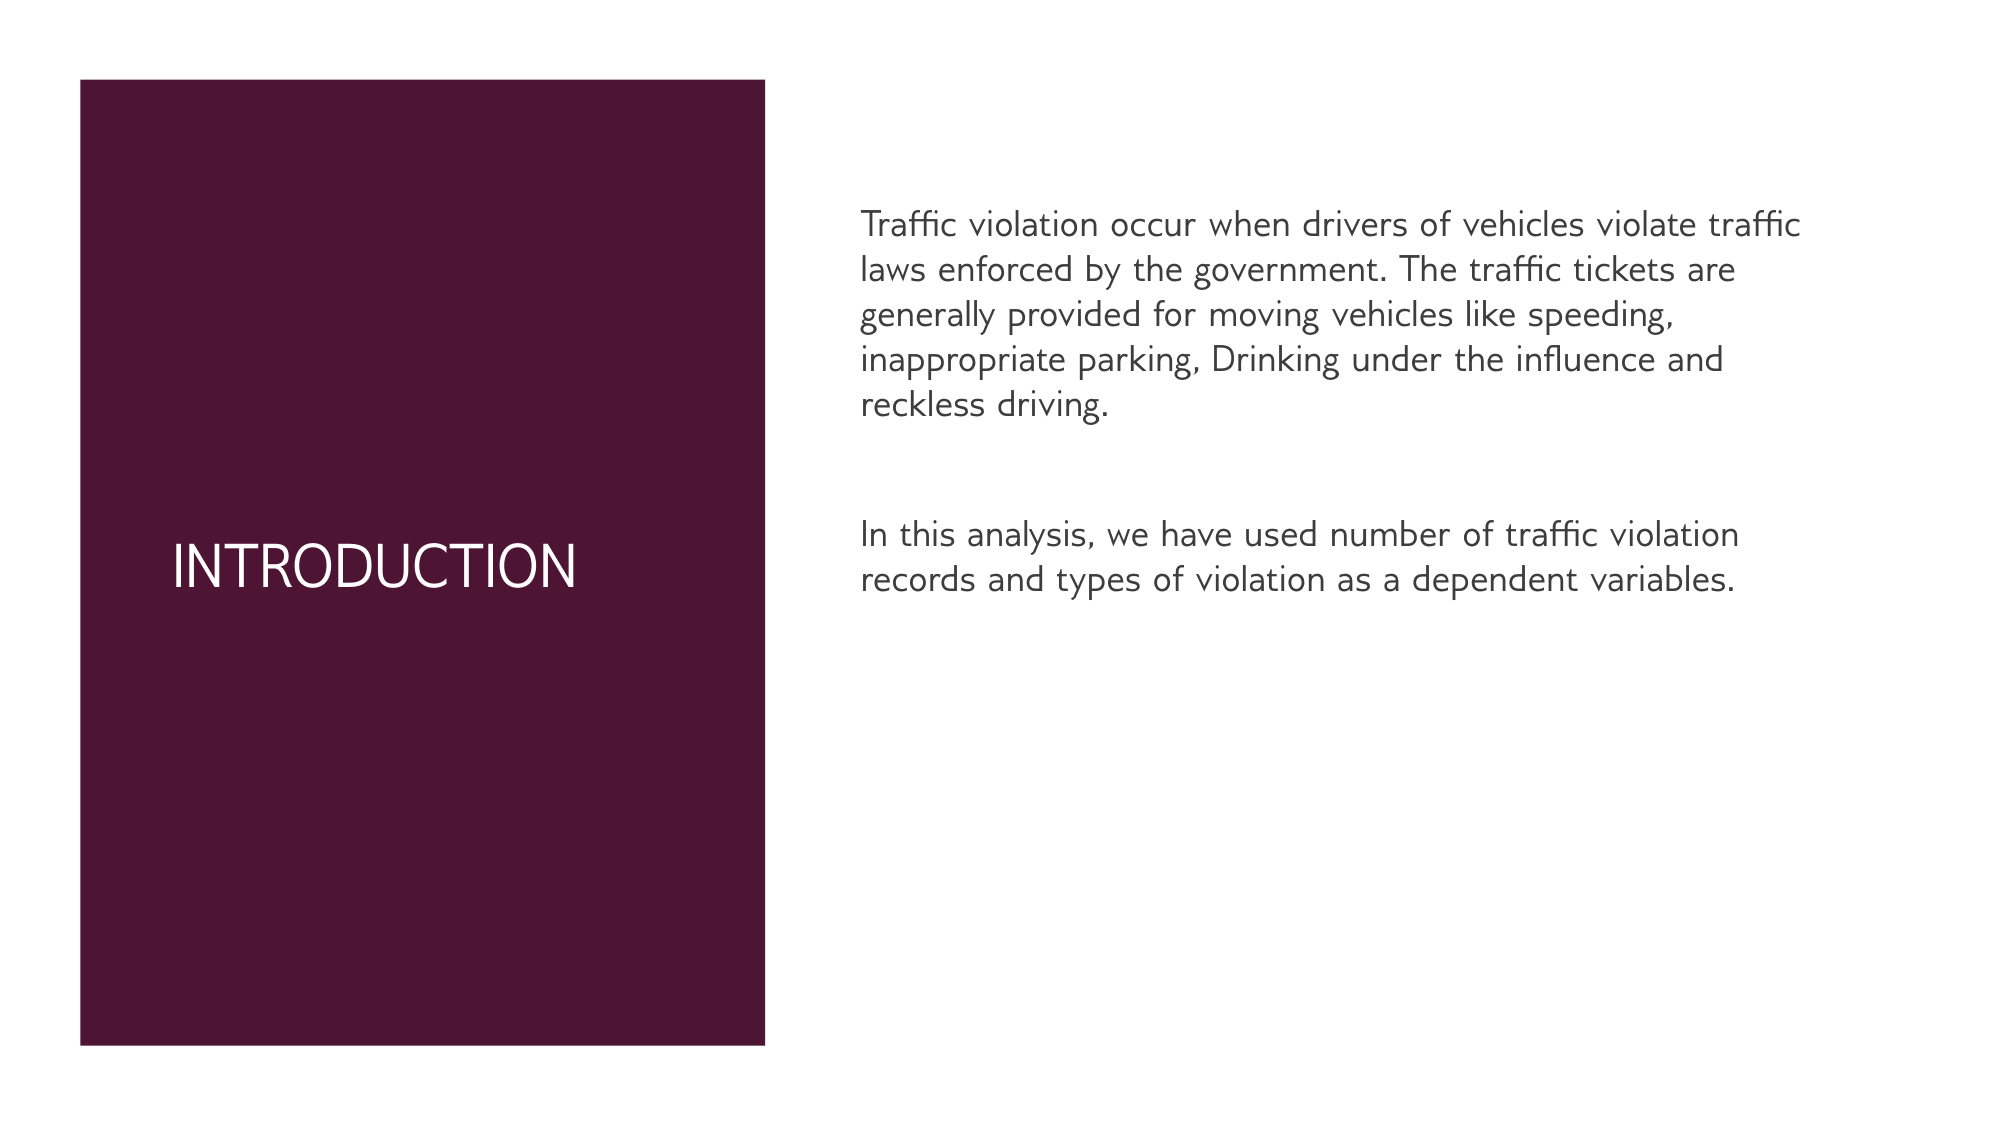

# INTRODUCTION
Traffic violation occur when drivers of vehicles violate traffic laws enforced by the government. The traffic tickets are generally provided for moving vehicles like speeding, inappropriate parking, Drinking under the influence and reckless driving.

In this analysis, we have used number of traffic violation records and types of violation as a dependent variables.